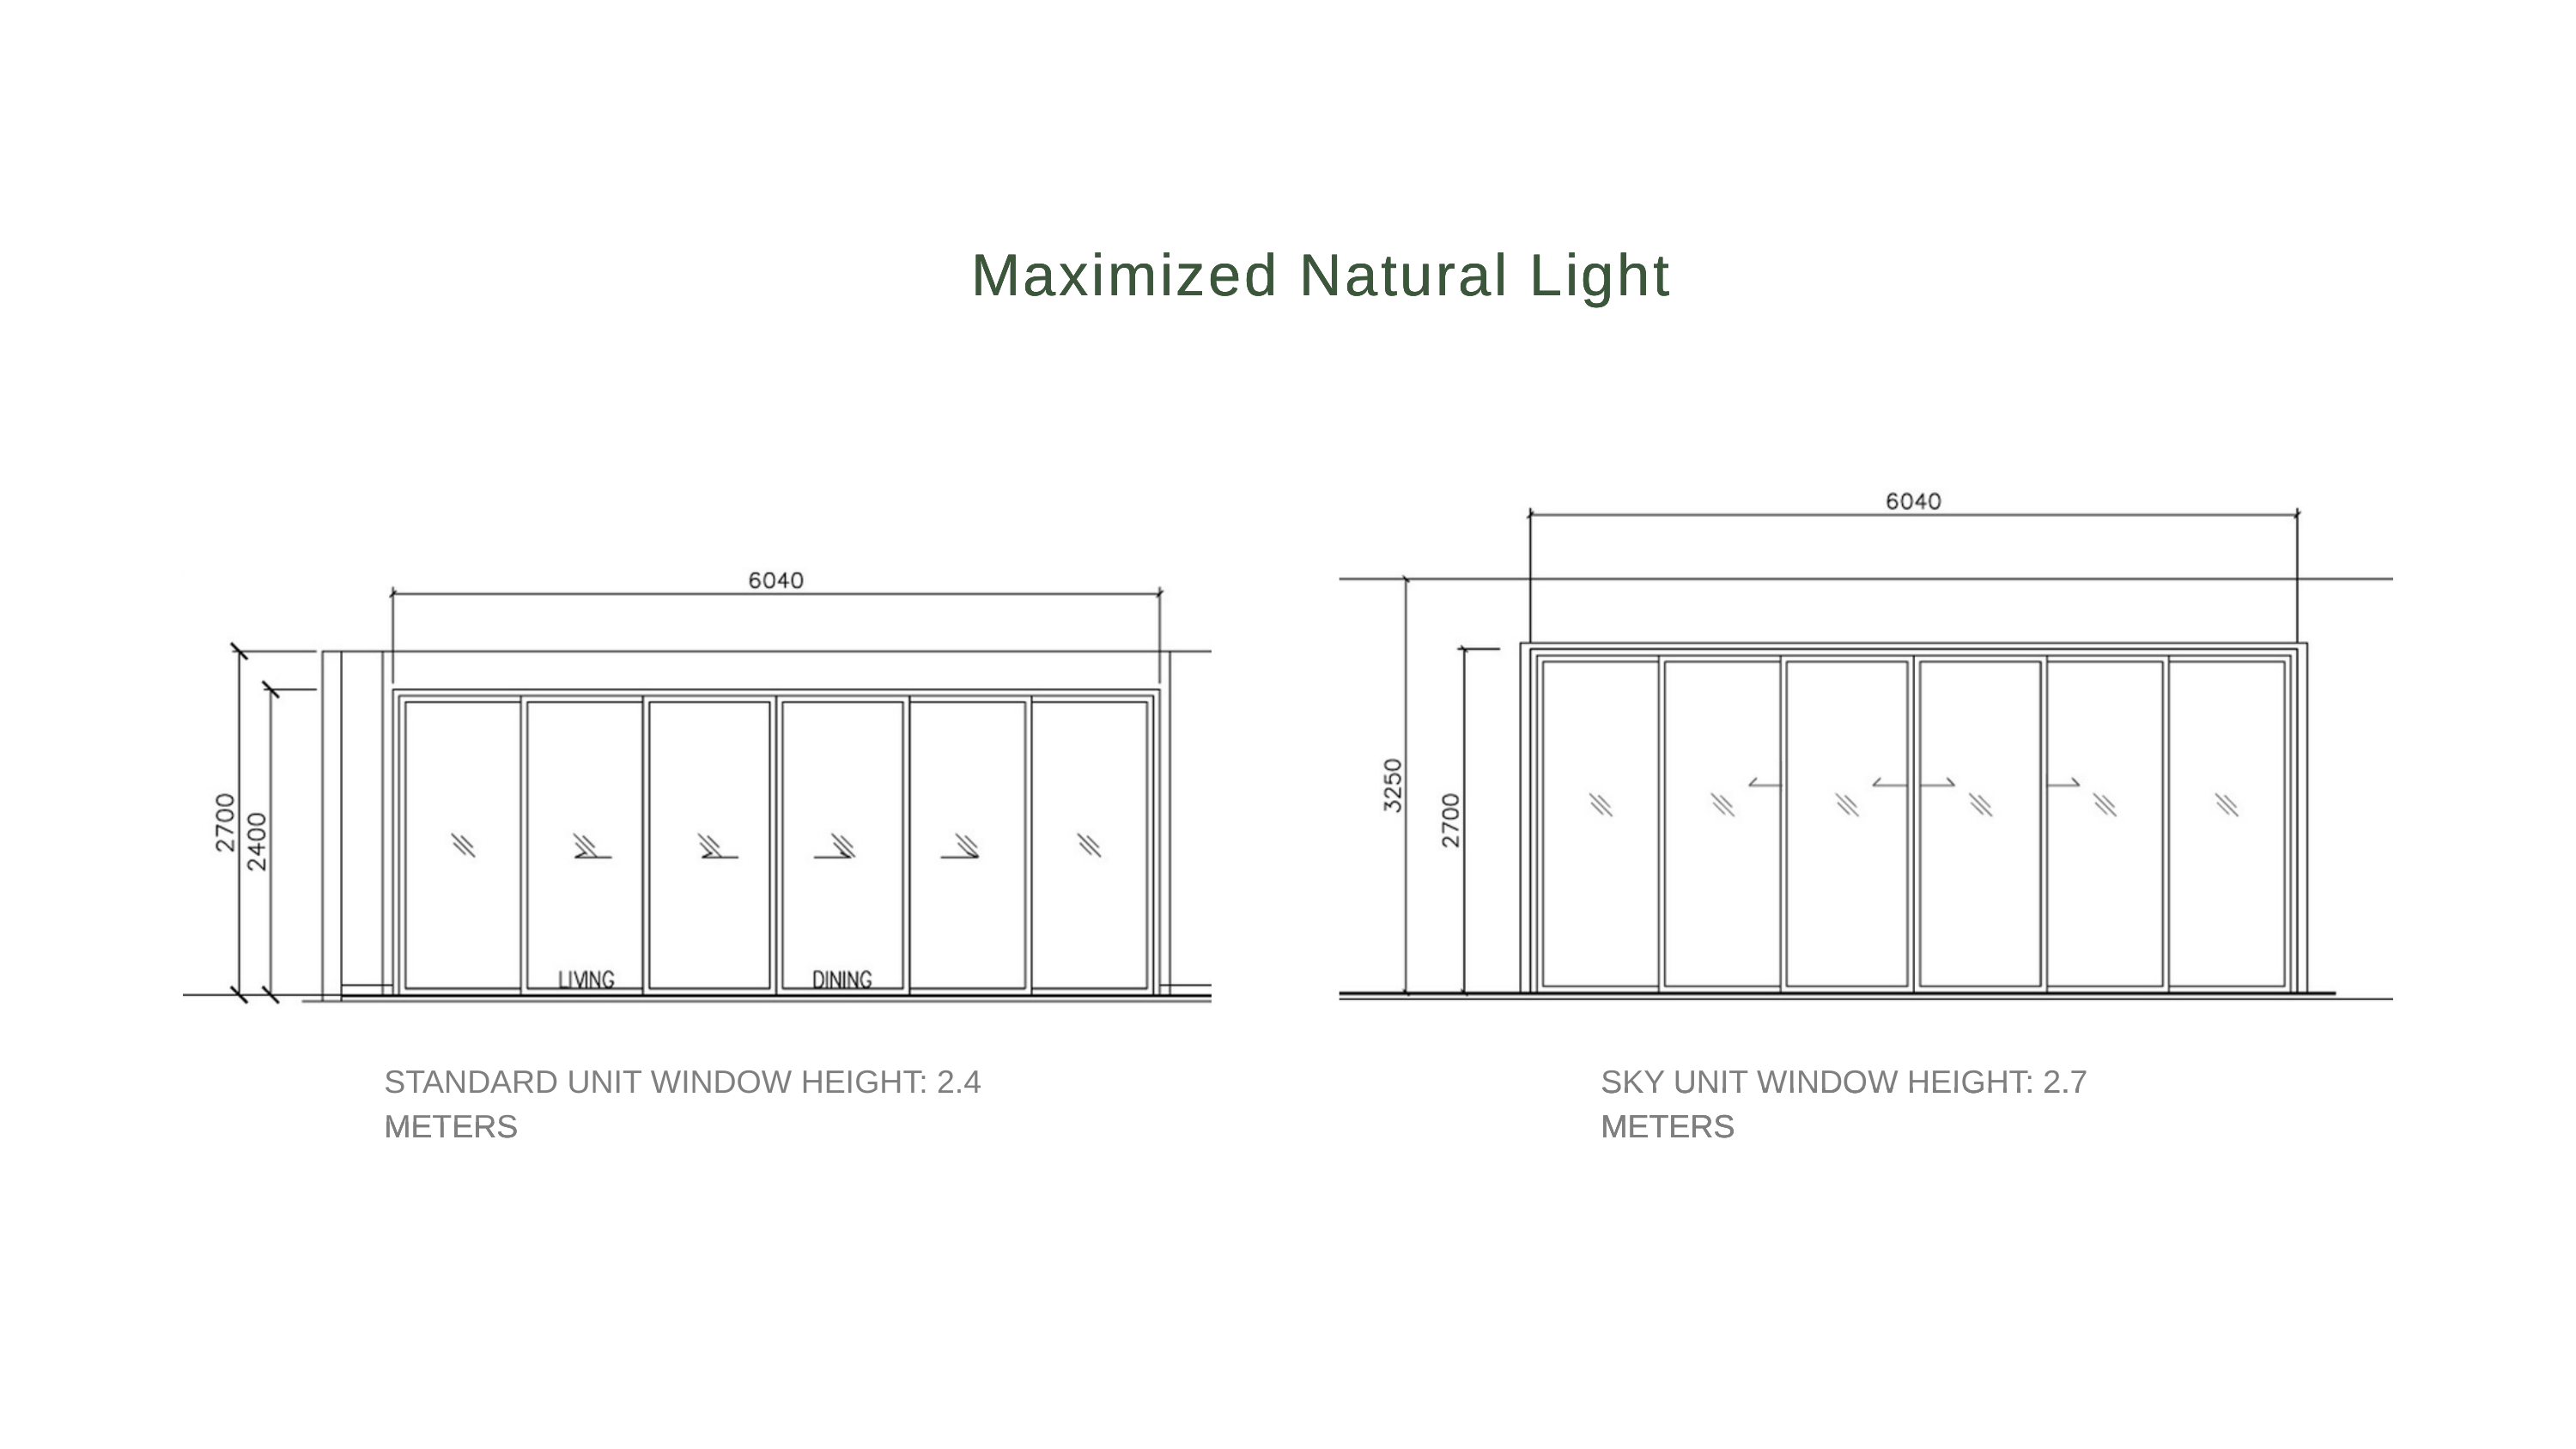

Maximized Natural Light

STANDARD UNIT WINDOW HEIGHT: 2.4 METERS
SKY UNIT WINDOW HEIGHT: 2.7 METERS
Maximized Natural Light

STANDARD UNIT WINDOW HEIGHT: 2.4 METERS
SKY UNIT WINDOW HEIGHT: 2.7 METERS
Maximized Natural Light

STANDARD UNIT WINDOW HEIGHT: 2.4 METERS
SKY UNIT WINDOW HEIGHT: 2.7 METERS